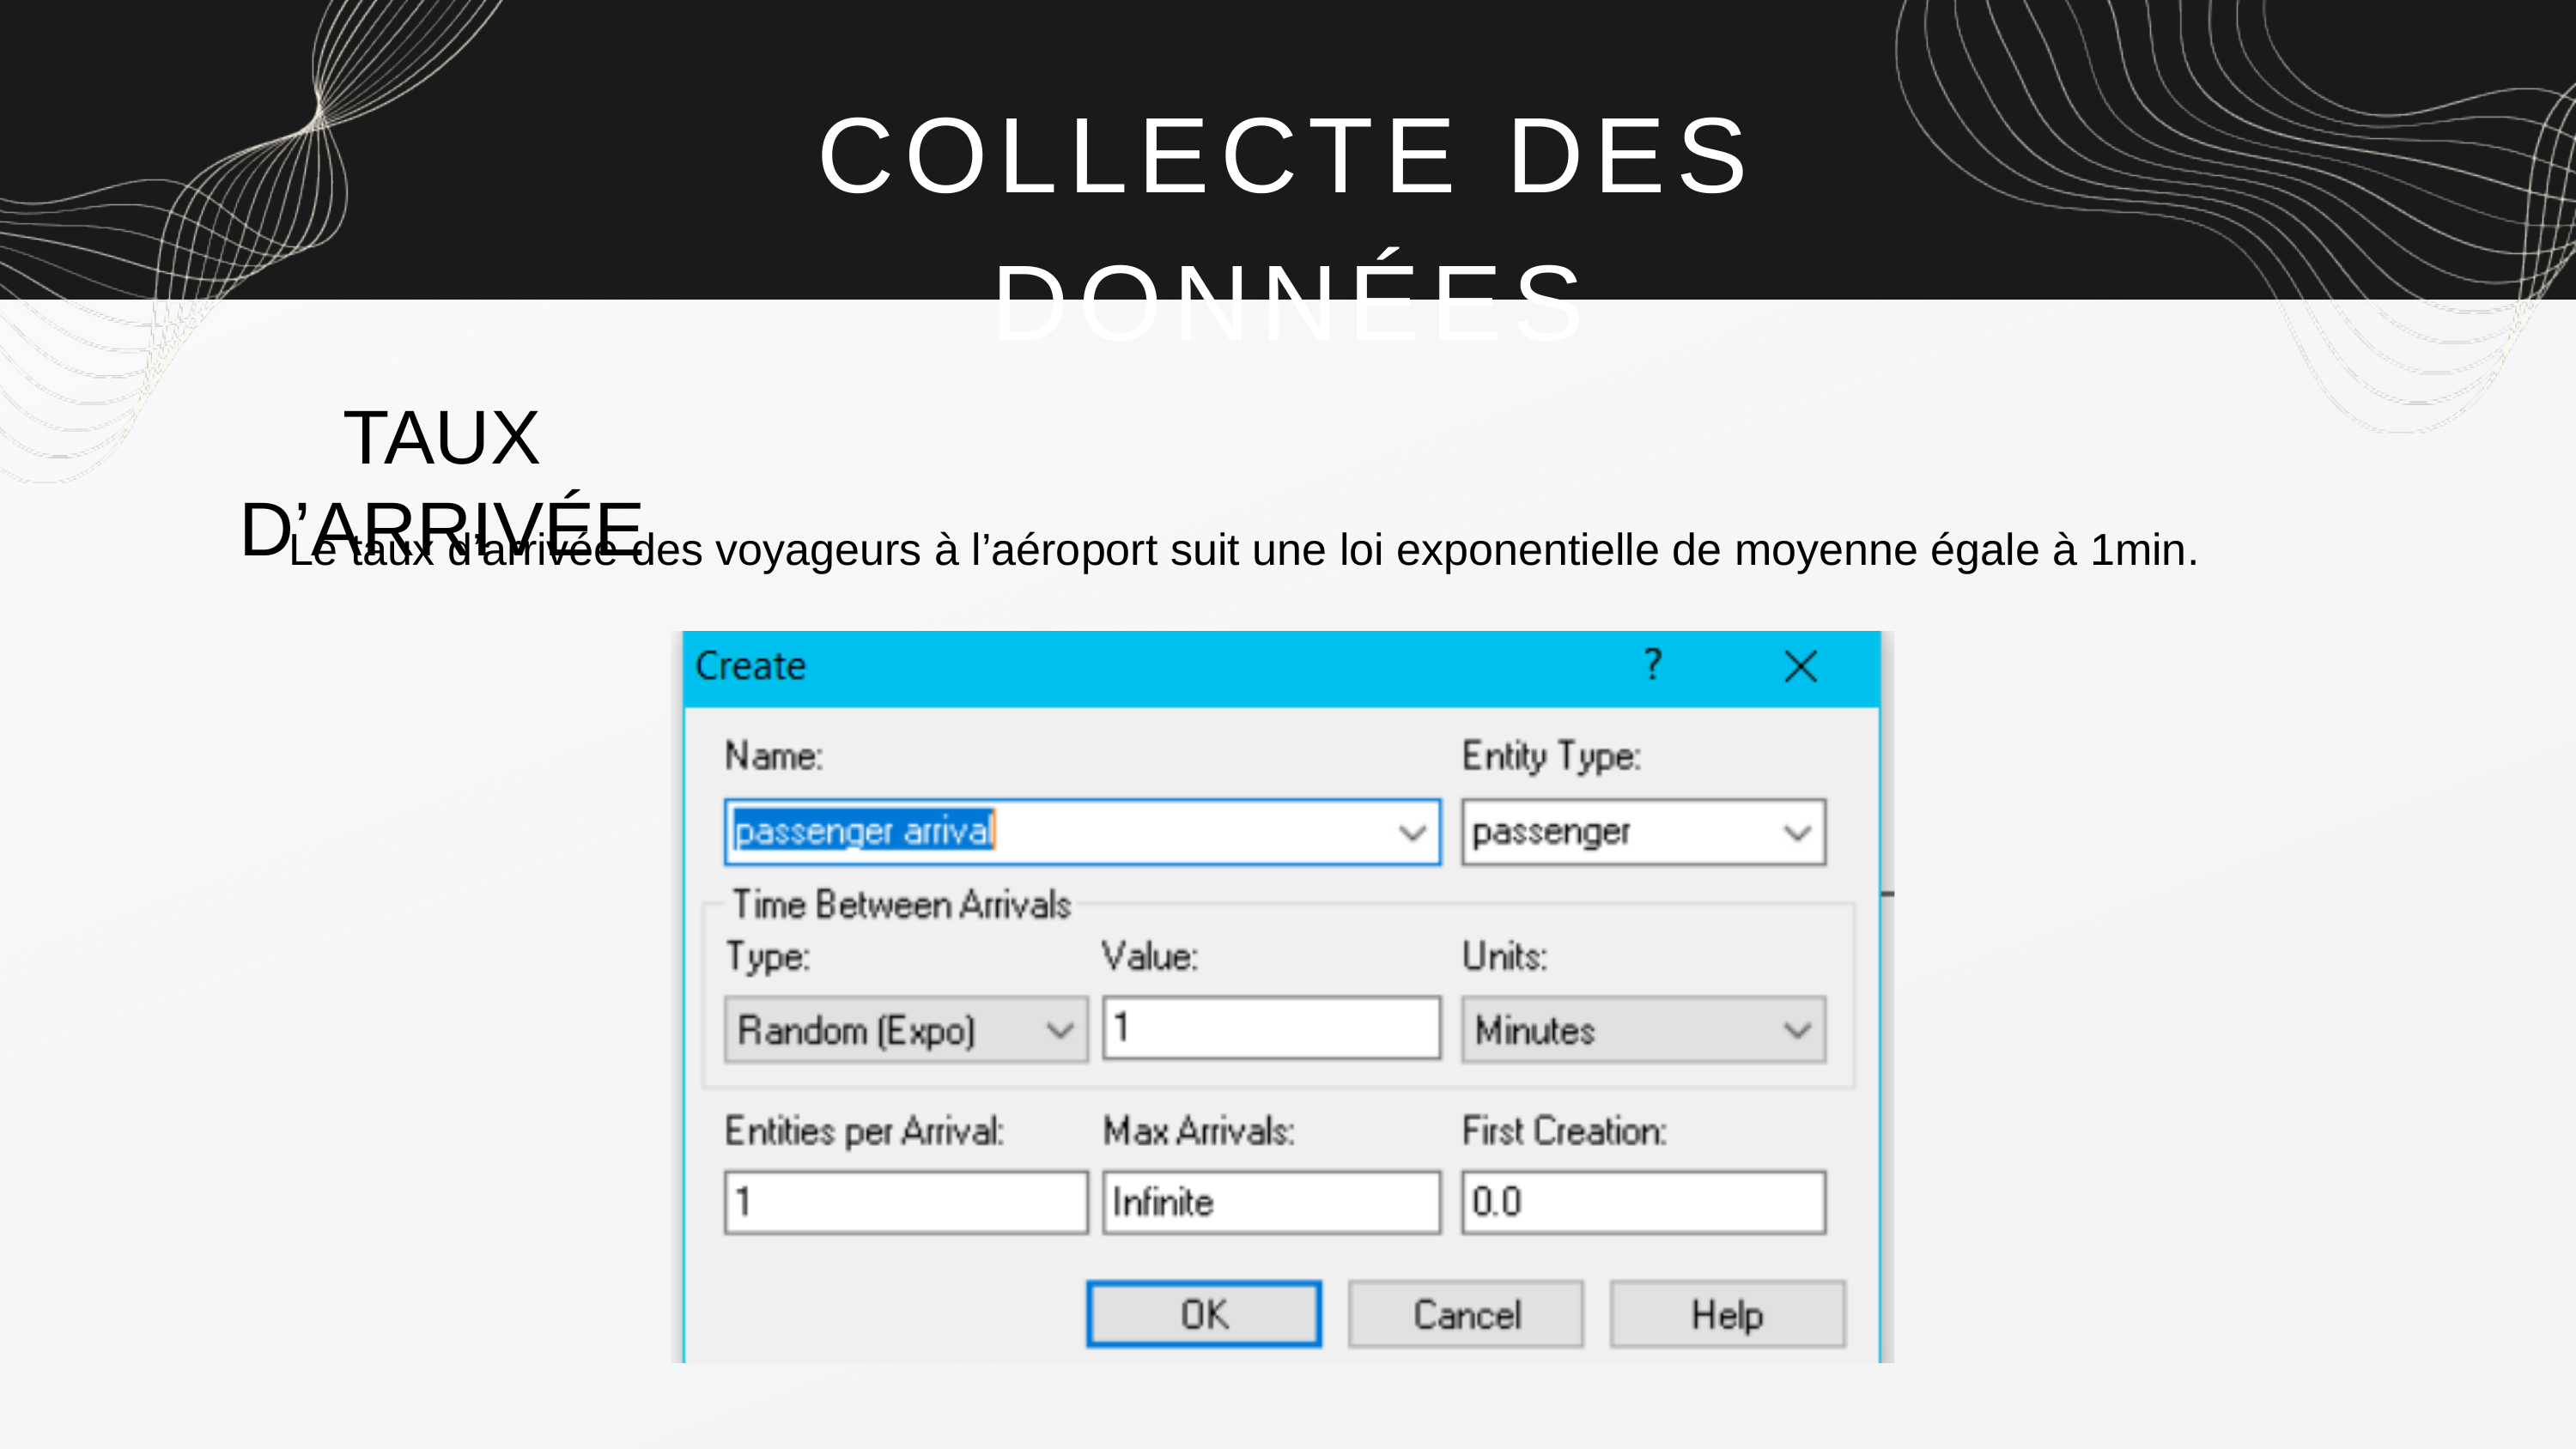

COLLECTE DES DONNÉES

TAUX D’ARRIVÉE
Le taux d’arrivée des voyageurs à l’aéroport suit une loi exponentielle de moyenne égale à 1min.